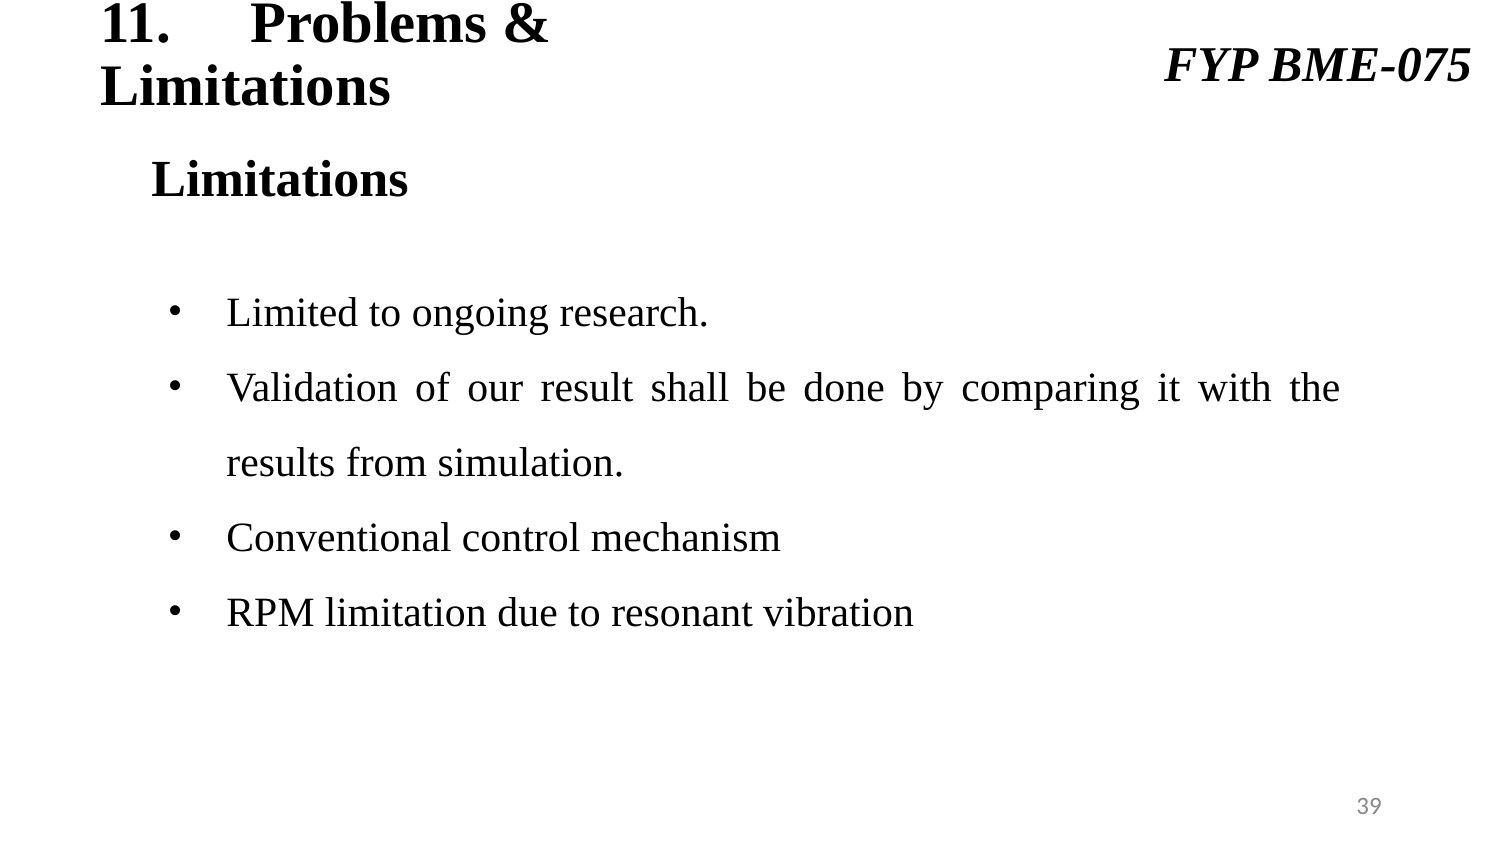

FYP BME-075
# 11.	Problems & Limitations
Limitations
Limited to ongoing research.
Validation of our result shall be done by comparing it with the results from simulation.
Conventional control mechanism
RPM limitation due to resonant vibration
39